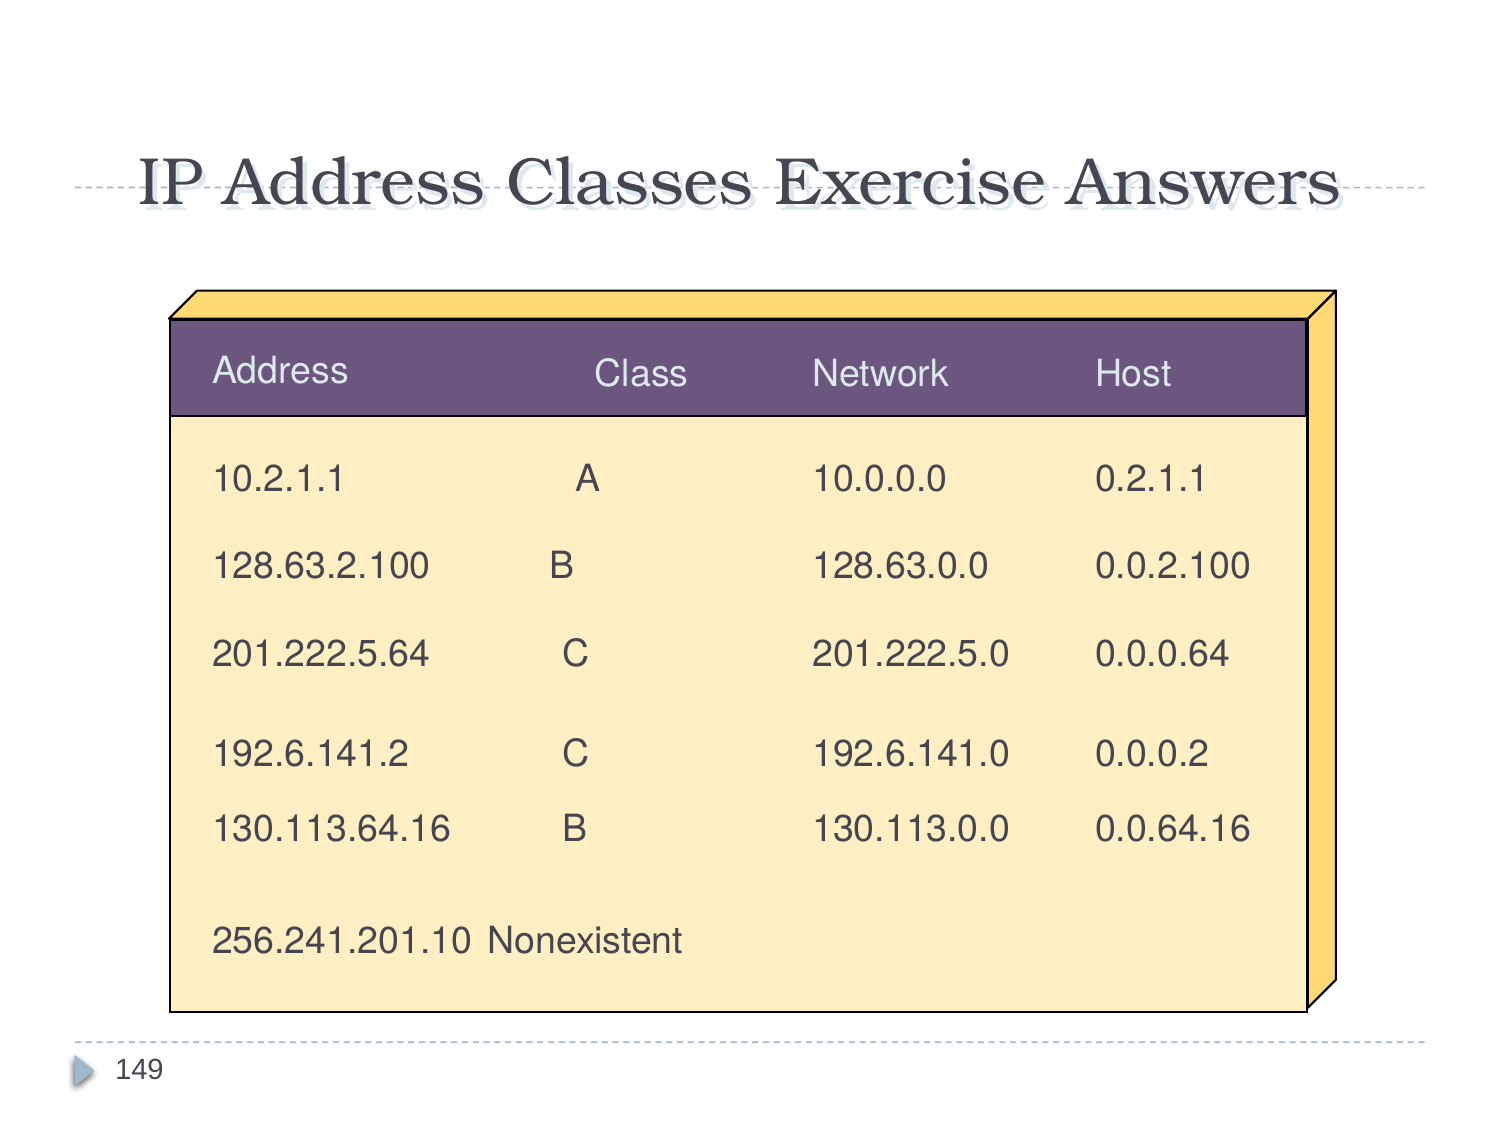

# IP Address Classes Exercise Answers

Address
Class
Network
Host
10.2.1.1
A
10.0.0.0
0.2.1.1
128.63.2.100
B
128.63.0.0
0.0.2.100
201.222.5.64
C
201.222.5.0
0.0.0.64
192.6.141.2
C
192.6.141.0
0.0.0.2
130.113.64.16
B
130.113.0.0
0.0.64.16
256.241.201.10
Nonexistent
149